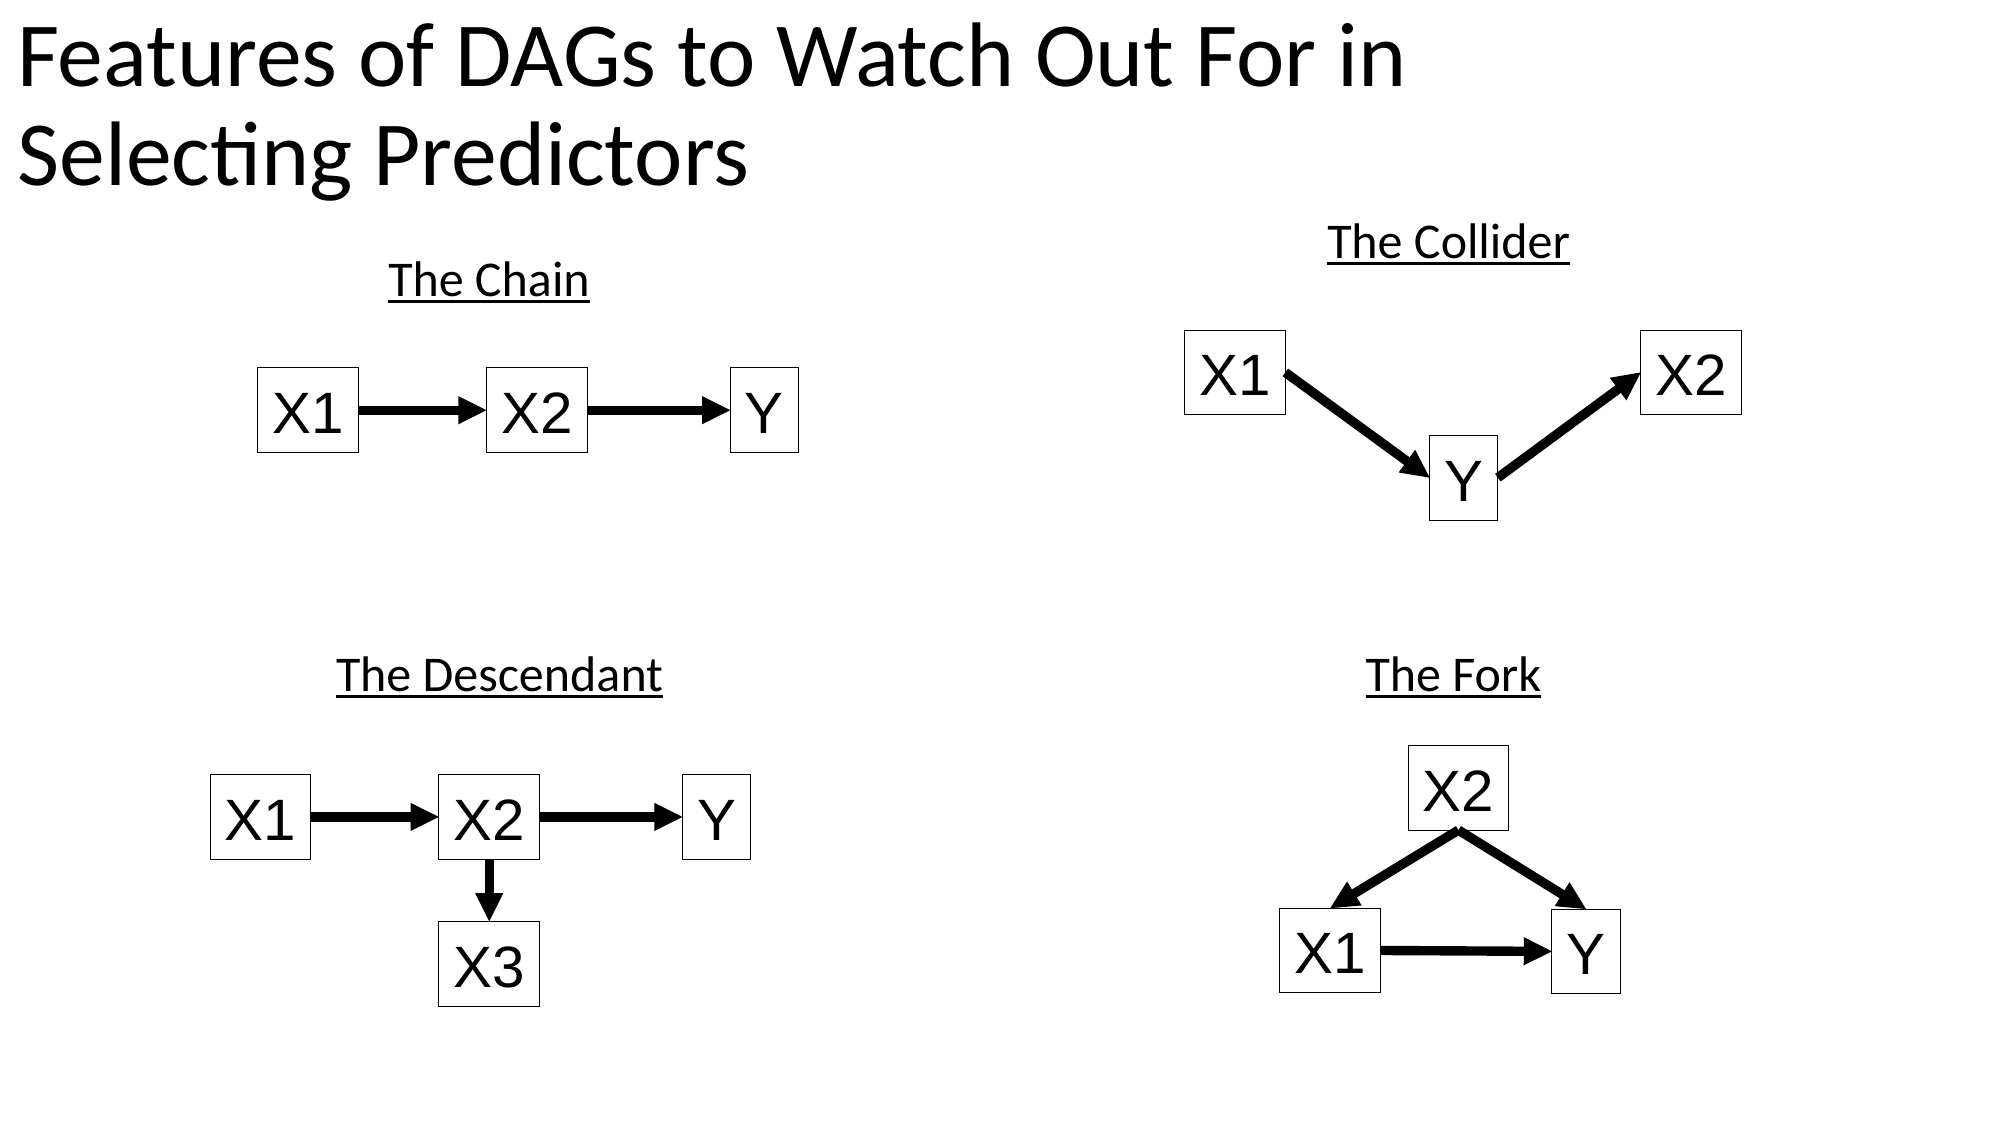

# Features of DAGs to Watch Out For in Selecting Predictors
The Collider
The Chain
X1
X2
X1
X2
Y
Y
The Descendant
The Fork
X2
X1
X2
Y
X1
Y
X3